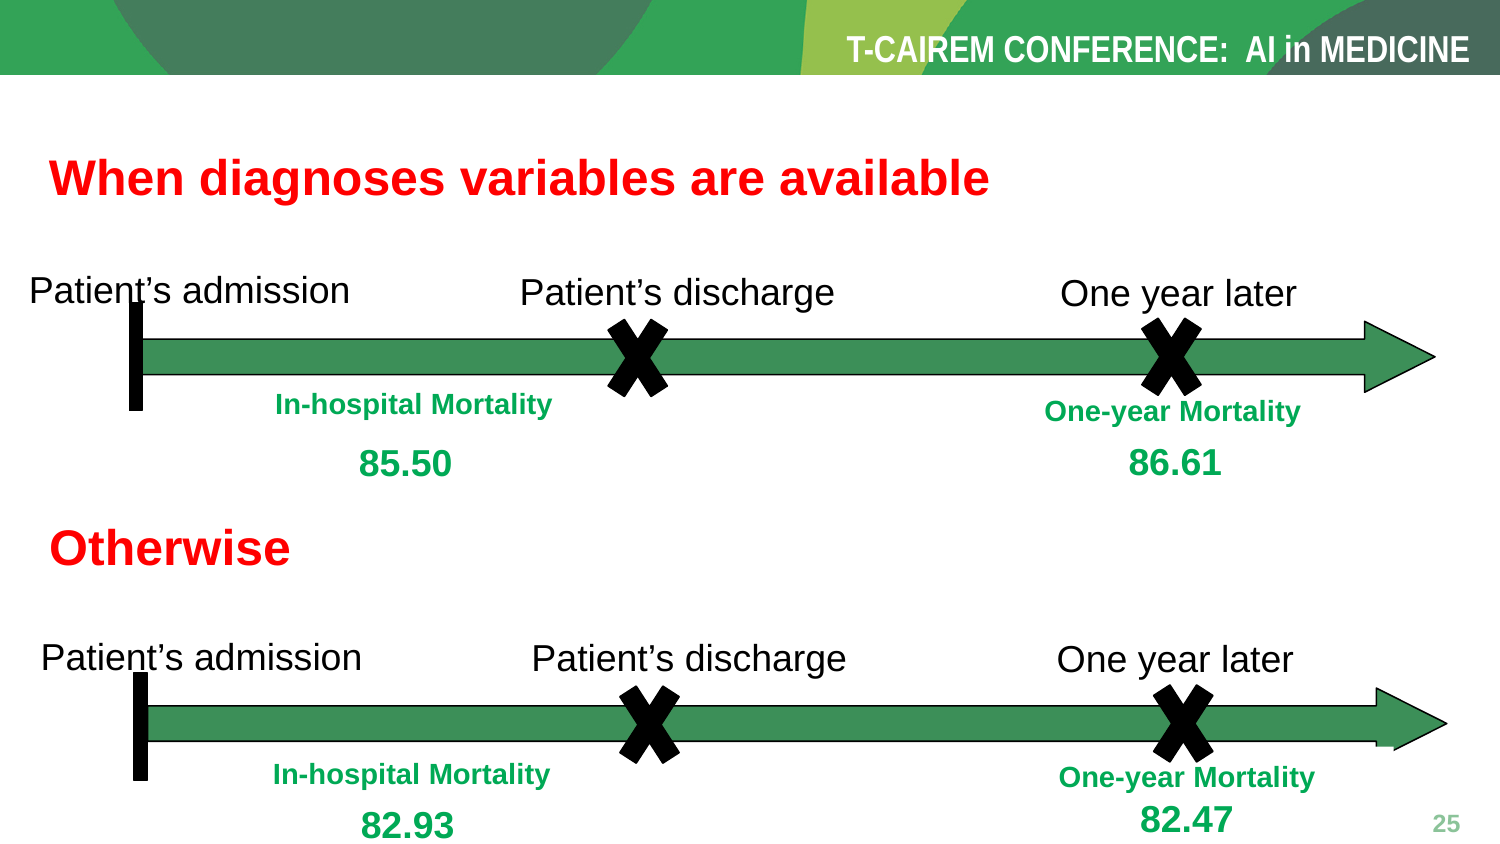

When diagnoses variables are available
Patient’s admission
Patient’s discharge
One year later

In-hospital Mortality
One-year Mortality
86.61
85.50
Otherwise
Patient’s admission
Patient’s discharge
One year later

In-hospital Mortality
One-year Mortality

82.47
82.93
25